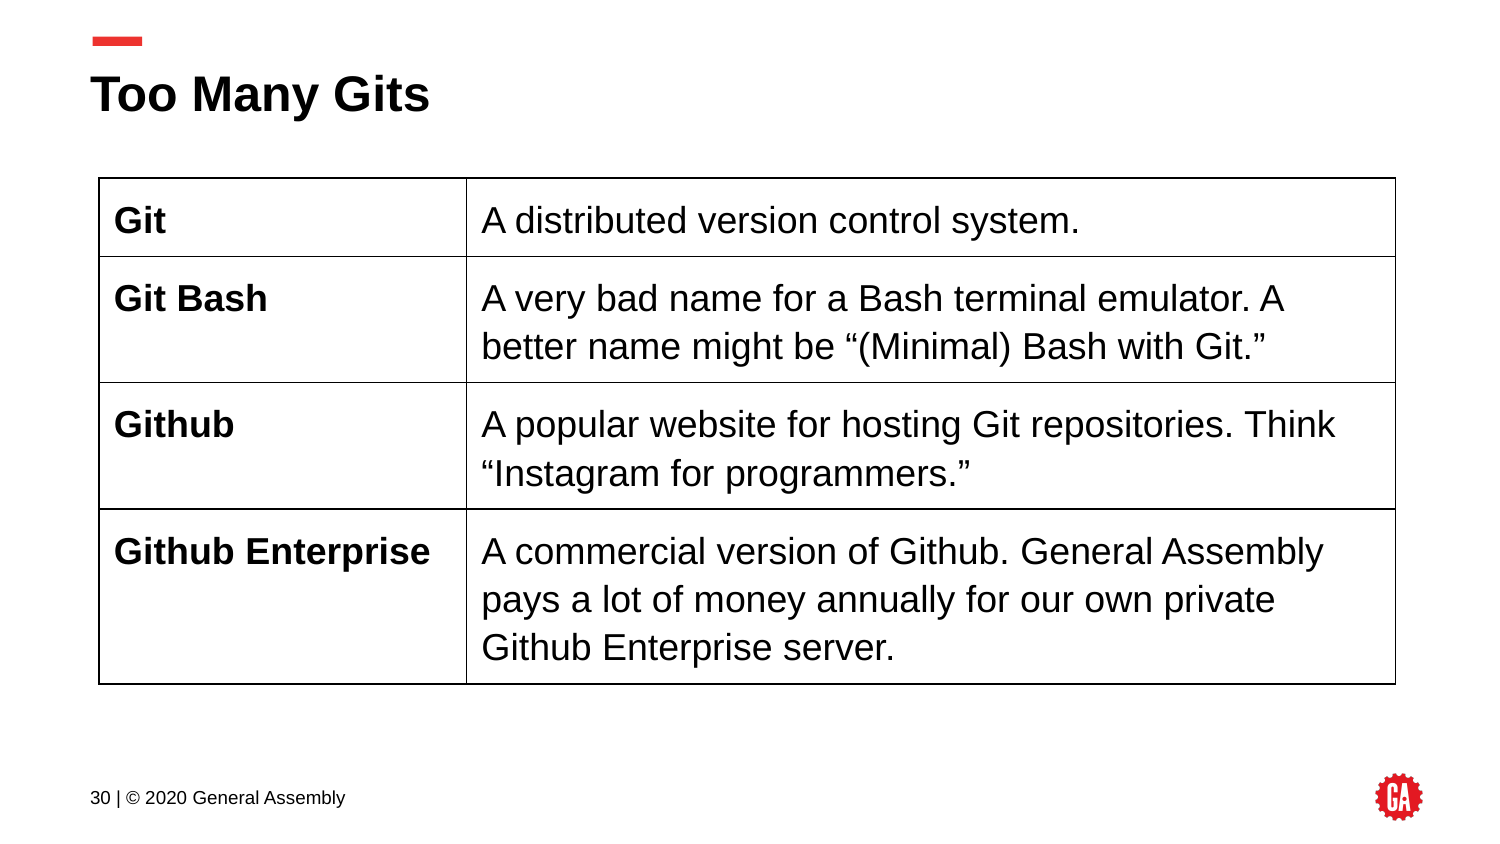

# Too Many Gits
| Git | A distributed version control system. |
| --- | --- |
| Git Bash | A very bad name for a Bash terminal emulator. A better name might be “(Minimal) Bash with Git.” |
| Github | A popular website for hosting Git repositories. Think “Instagram for programmers.” |
| Github Enterprise | A commercial version of Github. General Assembly pays a lot of money annually for our own private Github Enterprise server. |
30 | © 2020 General Assembly